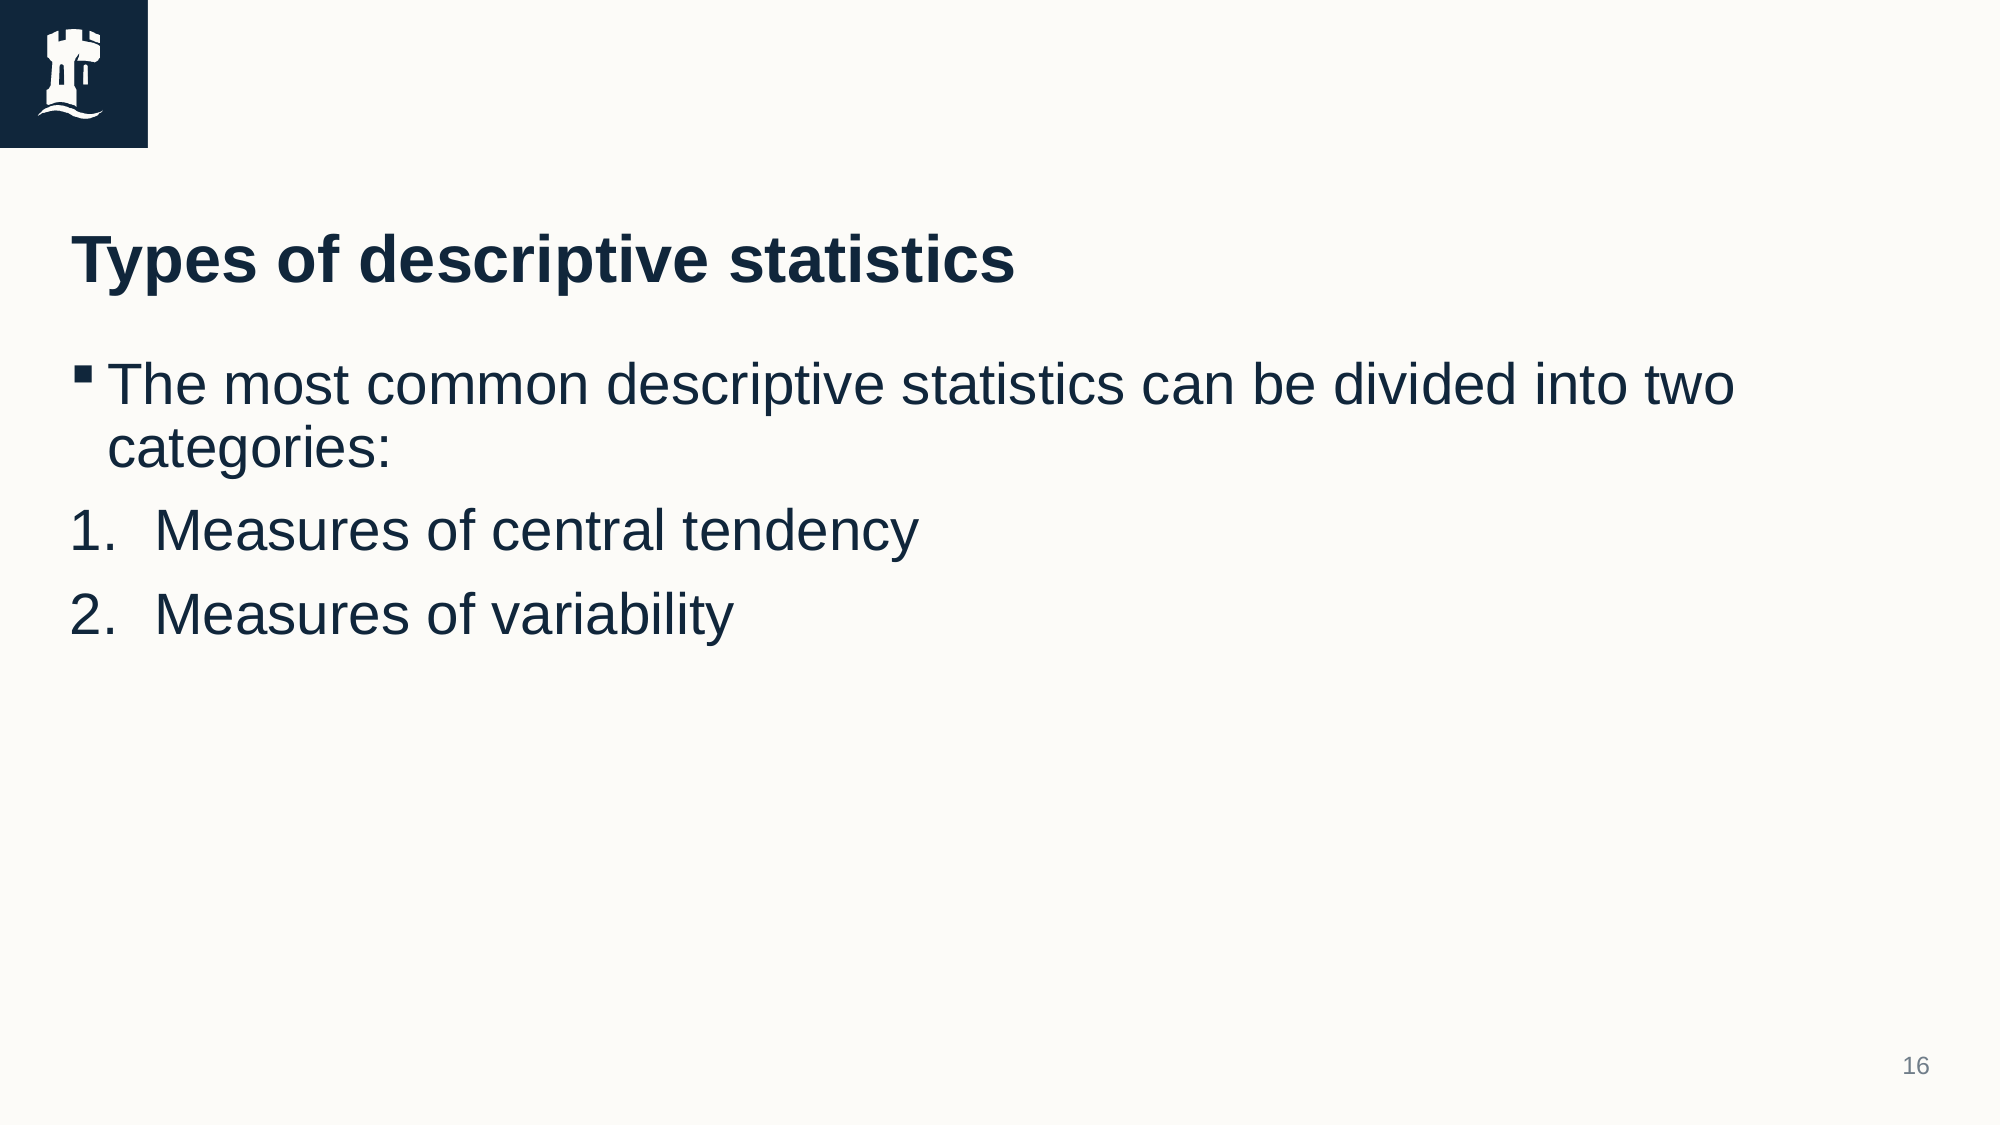

# Descriptive Statistics
Types of descriptive statistics
The most common descriptive statistics can be divided into two categories:
Measures of central tendency
Measures of variability
16